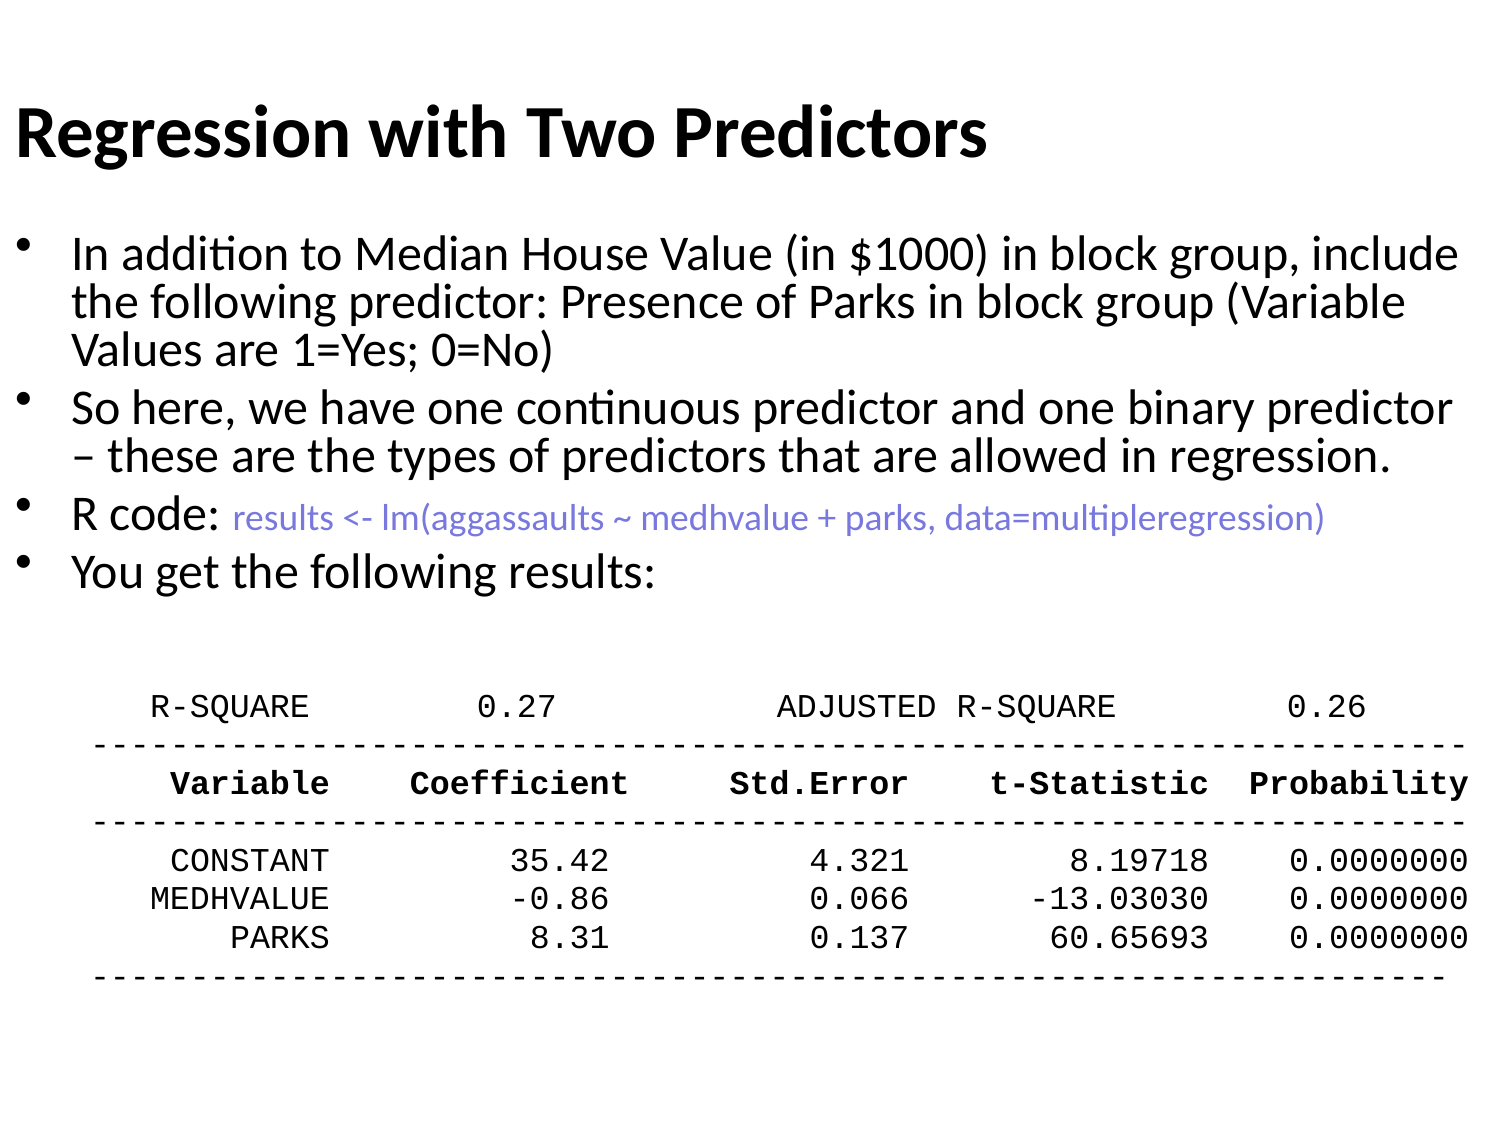

# Regression with Two Predictors
In addition to Median House Value (in $1000) in block group, include the following predictor: Presence of Parks in block group (Variable Values are 1=Yes; 0=No)
So here, we have one continuous predictor and one binary predictor – these are the types of predictors that are allowed in regression.
R code: results <- lm(aggassaults ~ medhvalue + parks, data=multipleregression)
You get the following results:

    R-SQUARE	  0.27		  ADJUSTED R-SQUARE	     0.26
---------------------------------------------------------------------
    Variable    Coefficient     Std.Error    t-Statistic  Probability
---------------------------------------------------------------------
    CONSTANT         35.42          4.321        8.19718    0.0000000
   MEDHVALUE         -0.86          0.066      -13.03030    0.0000000
       PARKS          8.31          0.137       60.65693    0.0000000
--------------------------------------------------------------------